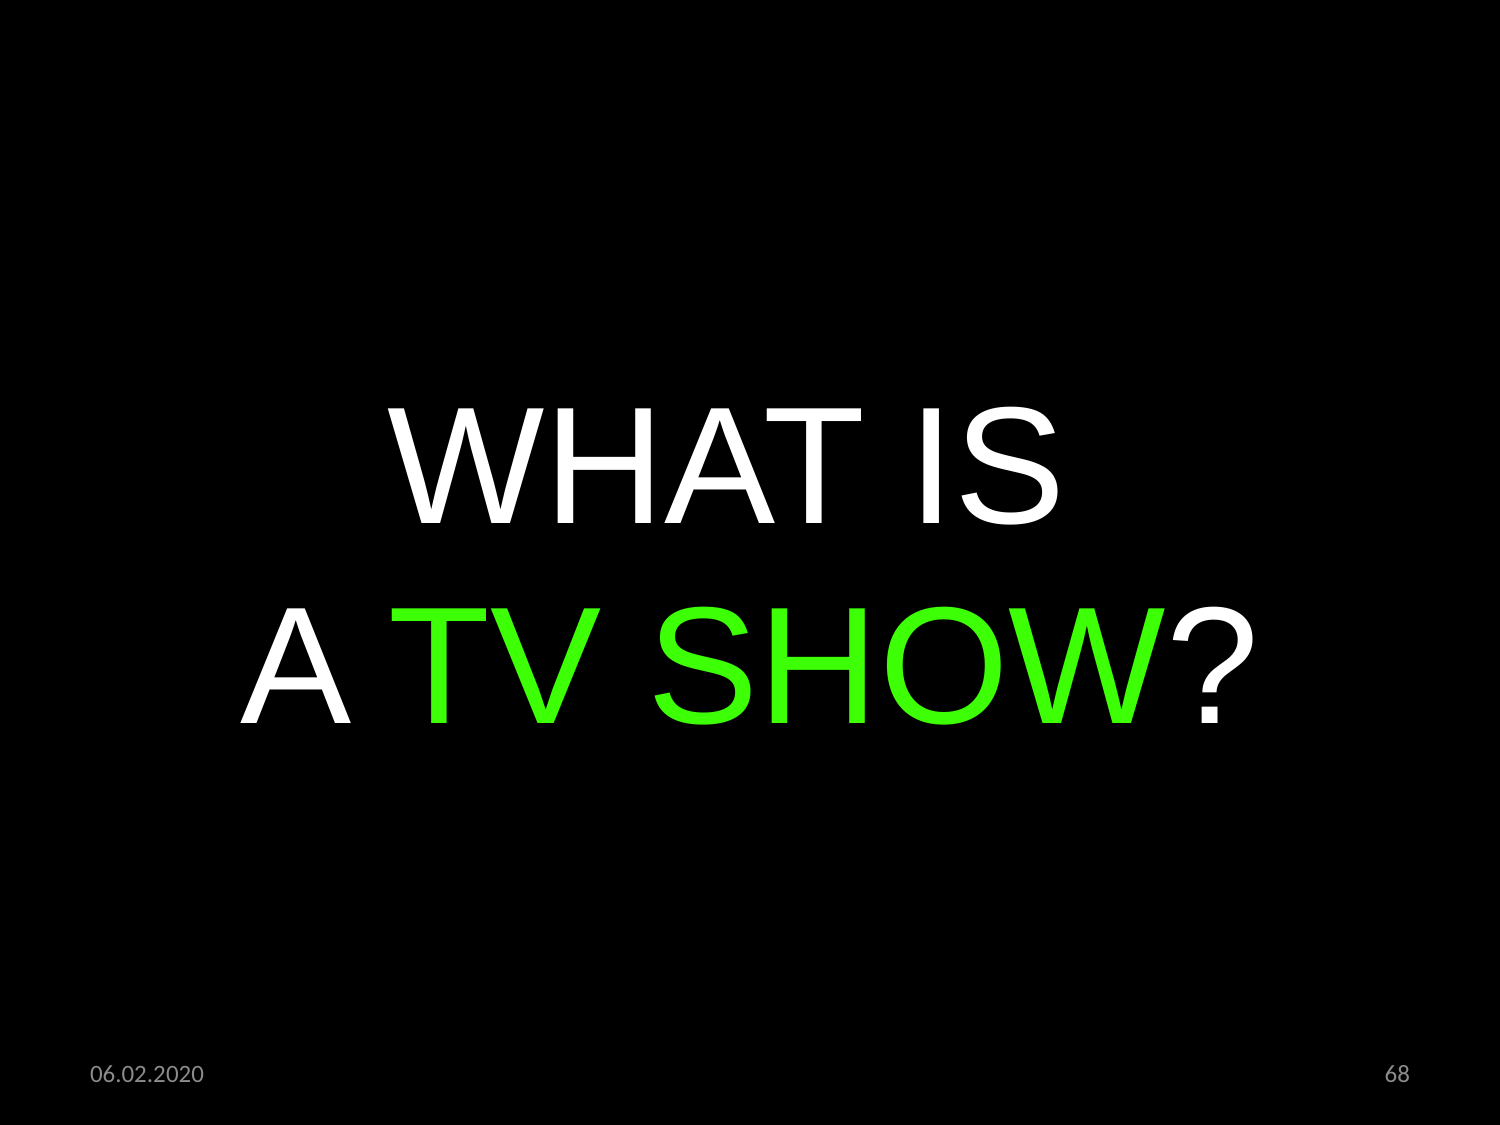

WHAT IS
A TV SHOW?
06.02.2020
68